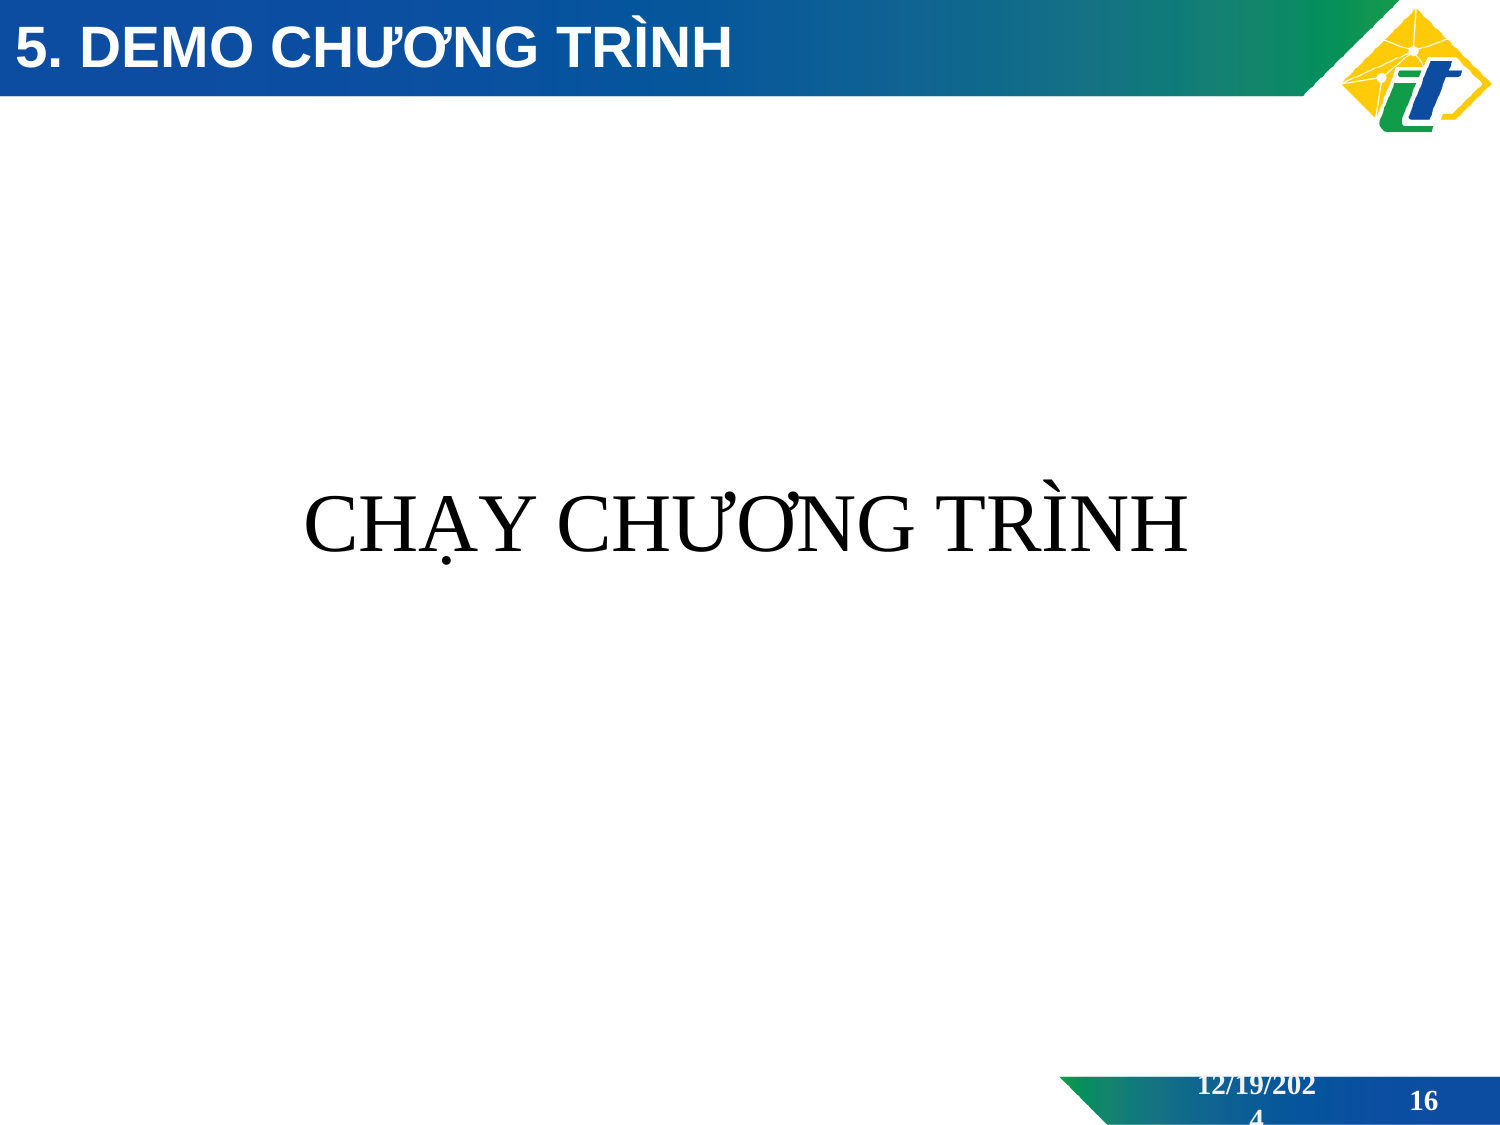

# 5. DEMO CHƯƠNG TRÌNH
CHẠY CHƯƠNG TRÌNH
16
12/19/2024